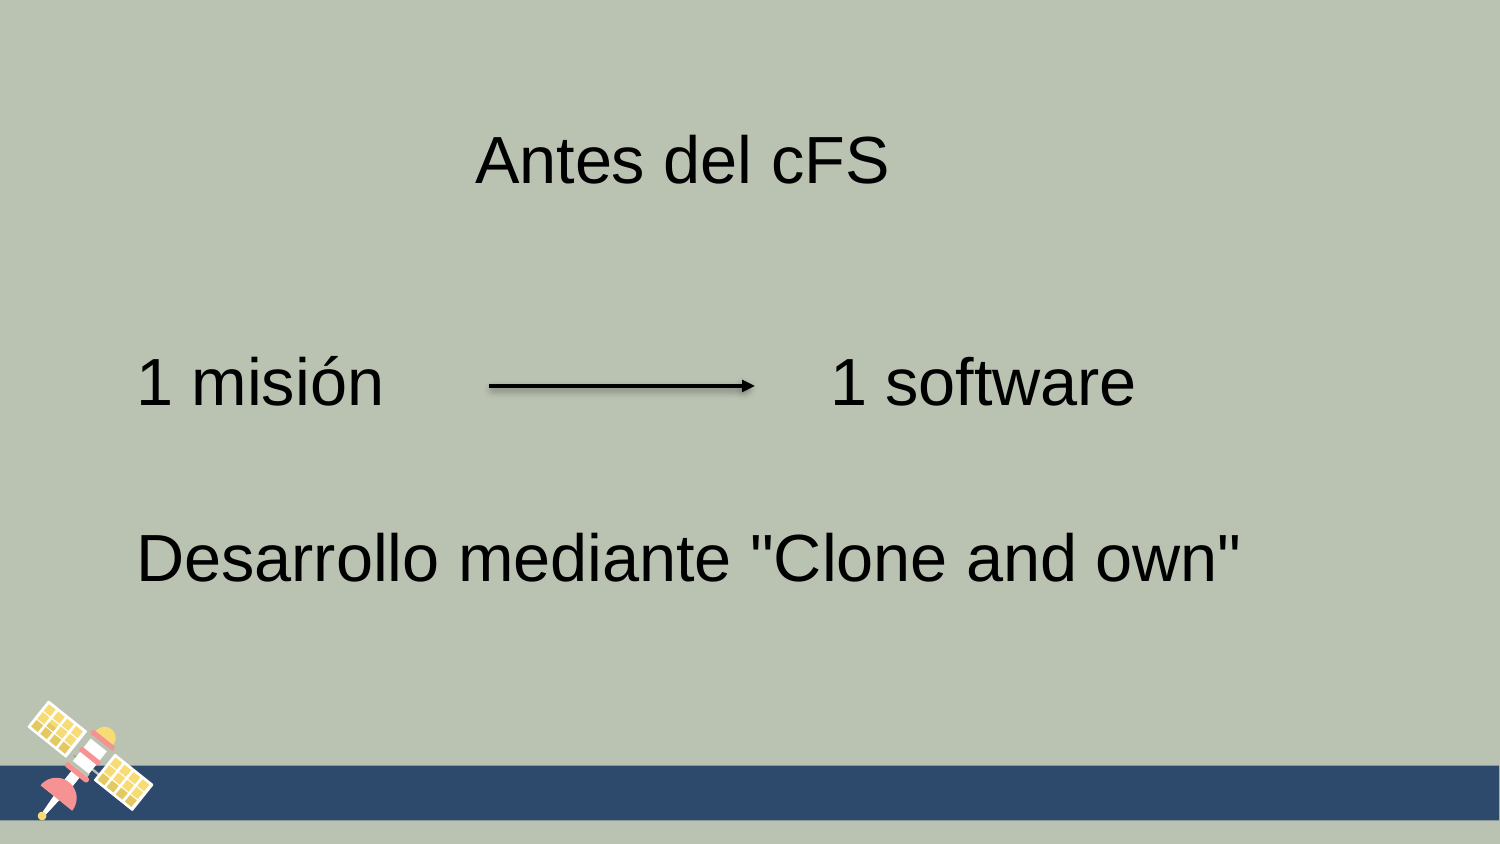

Antes del cFS
1 misión
1 software
Desarrollo mediante "Clone and own"